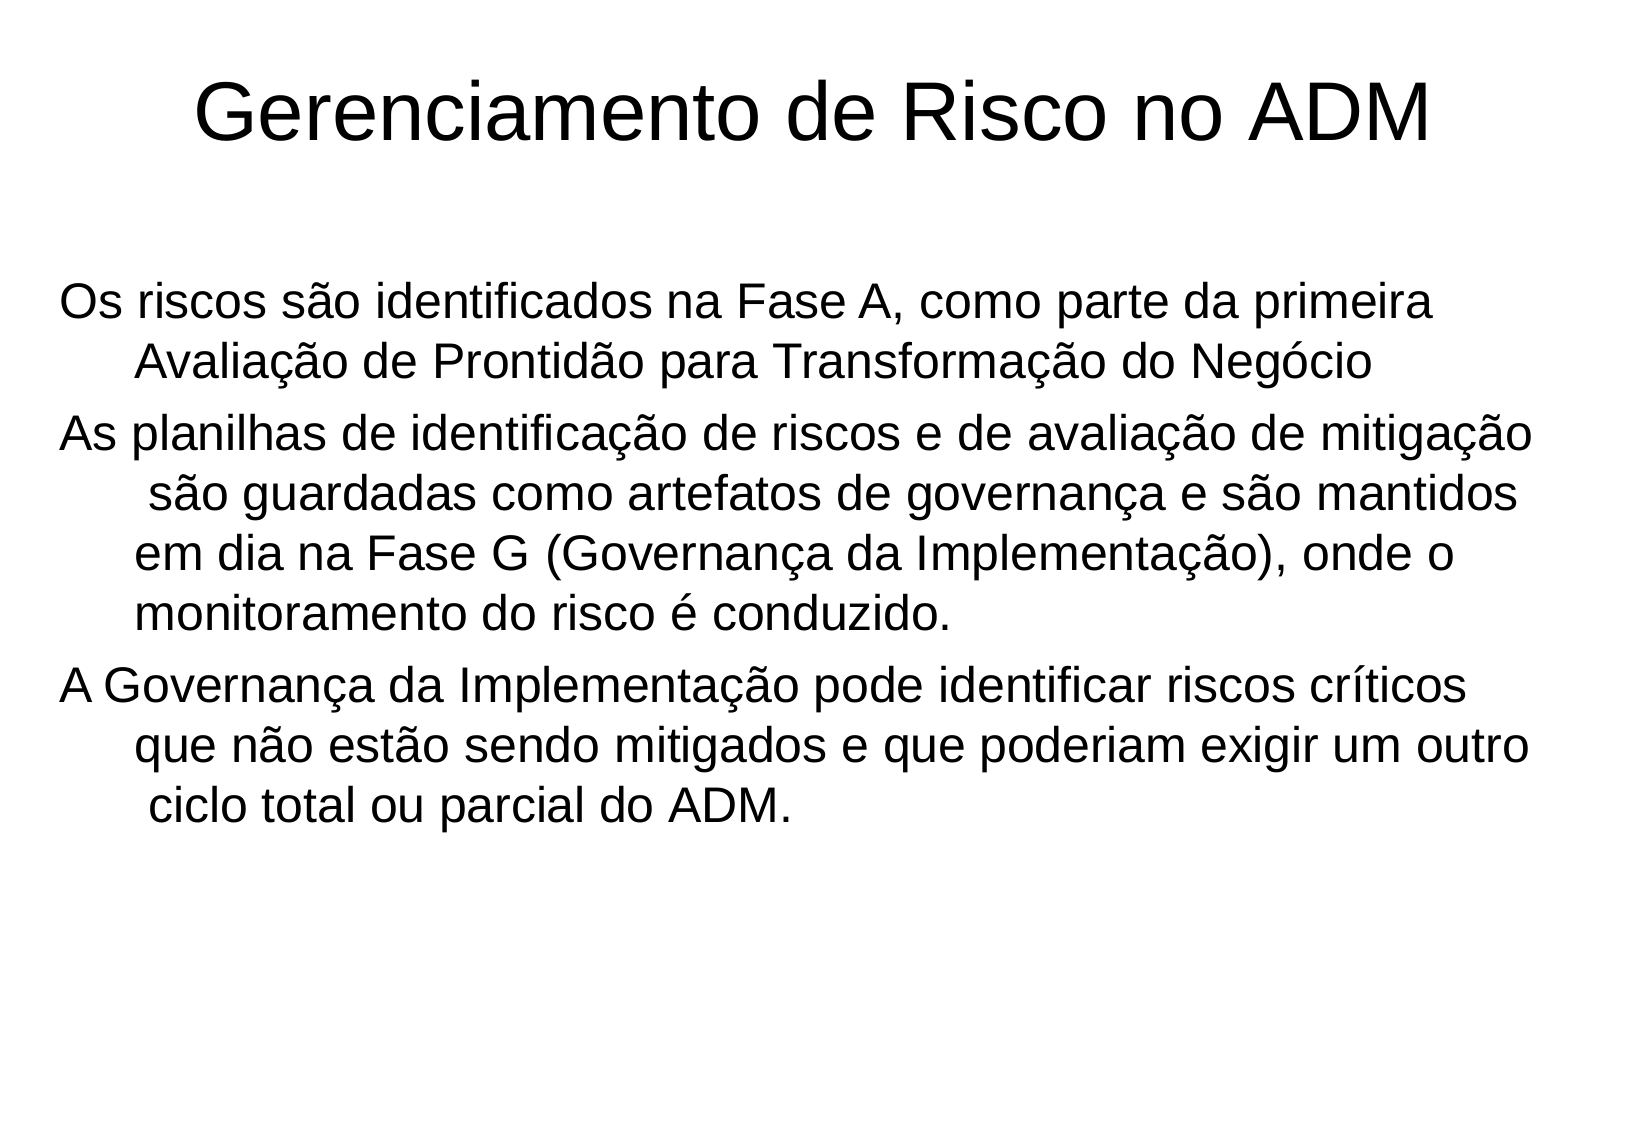

# Gerenciamento de Risco no ADM
Os riscos são identificados na Fase A, como parte da primeira
Avaliação de Prontidão para Transformação do Negócio
As planilhas de identificação de riscos e de avaliação de mitigação  são guardadas como artefatos de governança e são mantidos  em dia na Fase G (Governança da Implementação), onde o  monitoramento do risco é conduzido.
A Governança da Implementação pode identificar riscos críticos  que não estão sendo mitigados e que poderiam exigir um outro  ciclo total ou parcial do ADM.